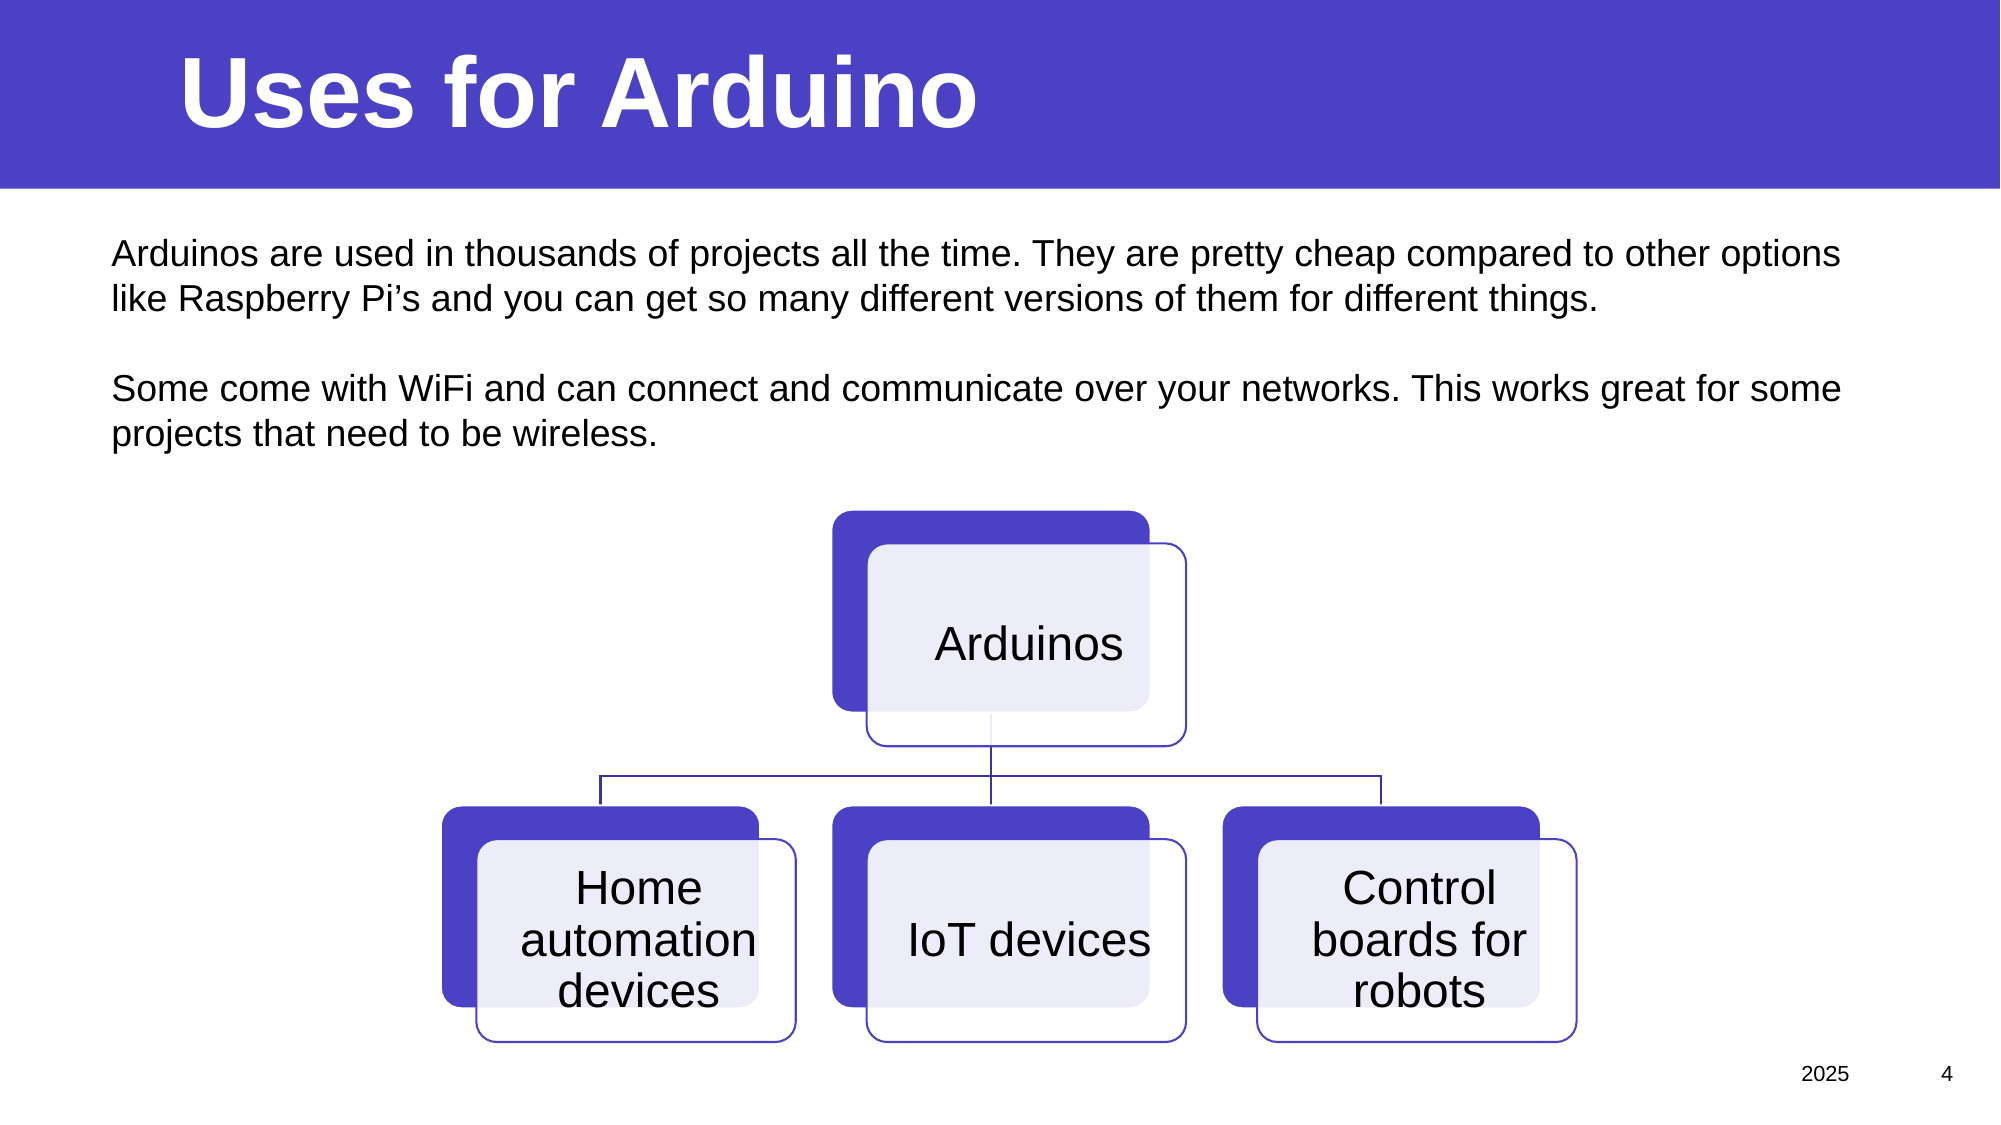

# Uses for Arduino
Arduinos are used in thousands of projects all the time. They are pretty cheap compared to other options like Raspberry Pi’s and you can get so many different versions of them for different things.

Some come with WiFi and can connect and communicate over your networks. This works great for some projects that need to be wireless.

Arduinos
Home automation devices
IoT devices
Control boards for robots
2025
4